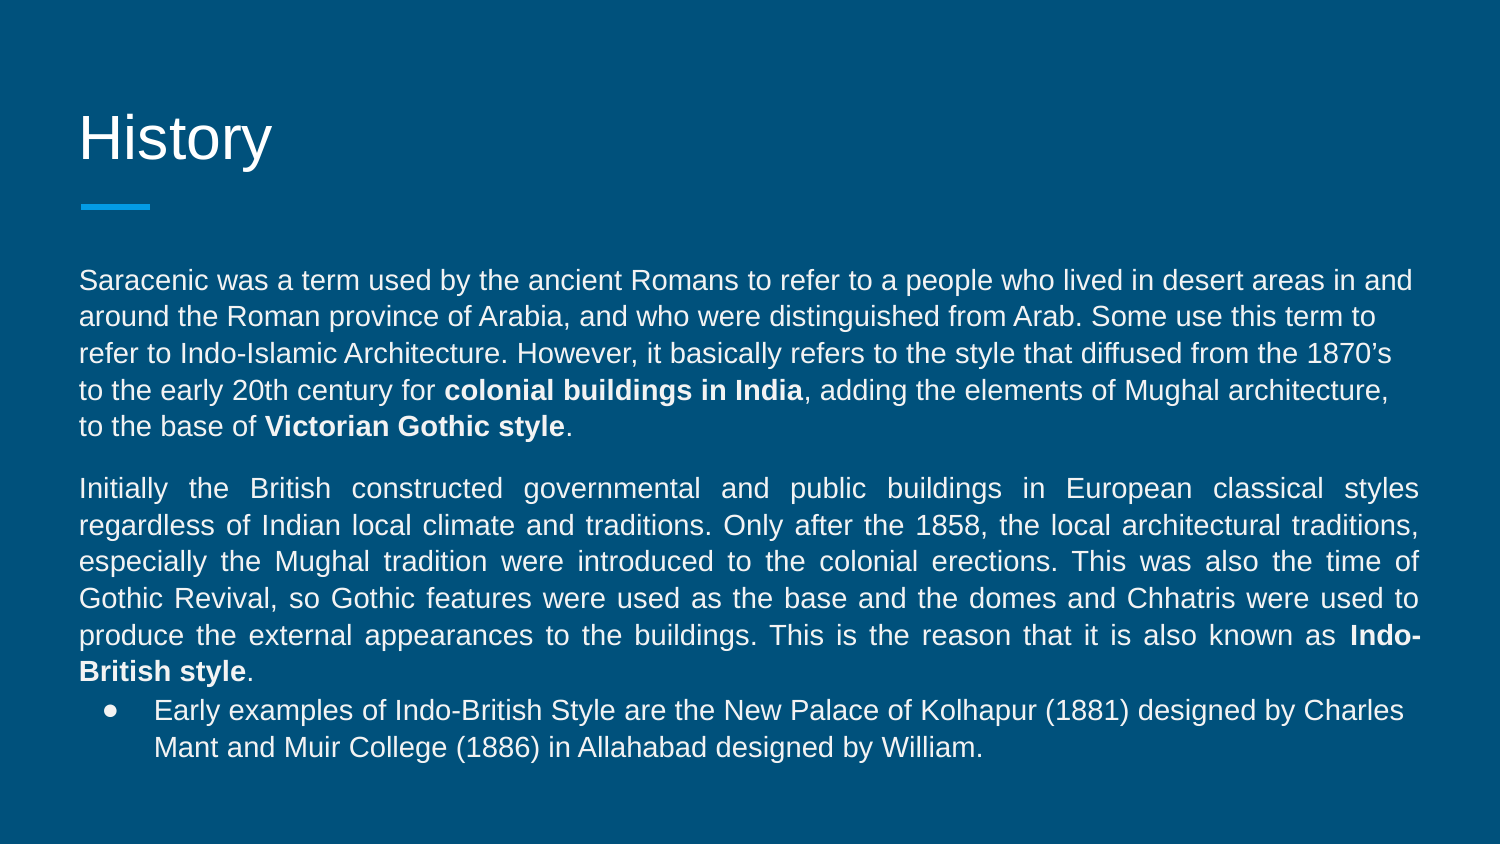

# History
Saracenic was a term used by the ancient Romans to refer to a people who lived in desert areas in and around the Roman province of Arabia, and who were distinguished from Arab. Some use this term to refer to Indo-Islamic Architecture. However, it basically refers to the style that diffused from the 1870’s to the early 20th century for colonial buildings in India, adding the elements of Mughal architecture, to the base of Victorian Gothic style.
Initially the British constructed governmental and public buildings in European classical styles regardless of Indian local climate and traditions. Only after the 1858, the local architectural traditions, especially the Mughal tradition were introduced to the colonial erections. This was also the time of Gothic Revival, so Gothic features were used as the base and the domes and Chhatris were used to produce the external appearances to the buildings. This is the reason that it is also known as Indo-British style.
Early examples of Indo-British Style are the New Palace of Kolhapur (1881) designed by Charles Mant and Muir College (1886) in Allahabad designed by William.